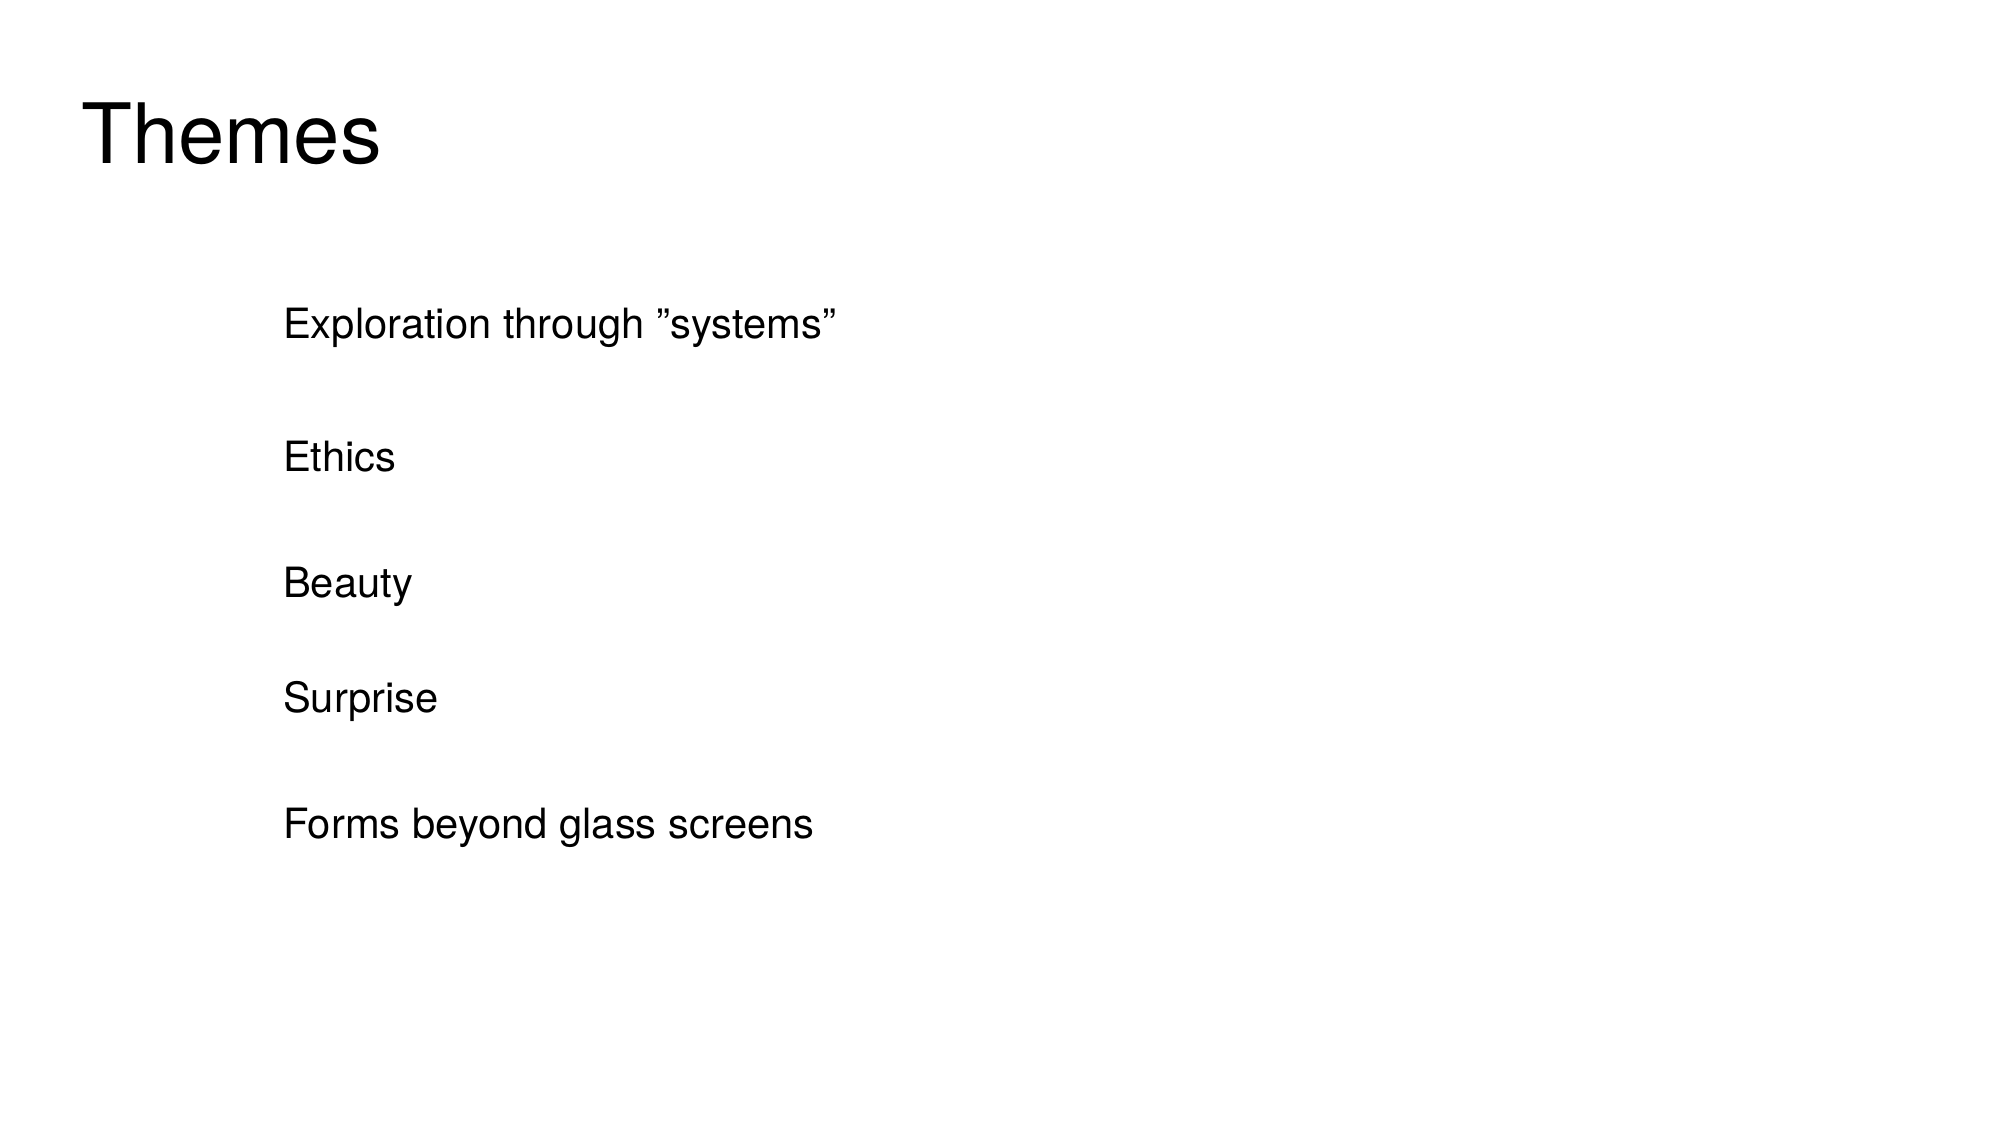

Themes
Exploration through ”systems”
Ethics
Beauty
Surprise
Forms beyond glass screens